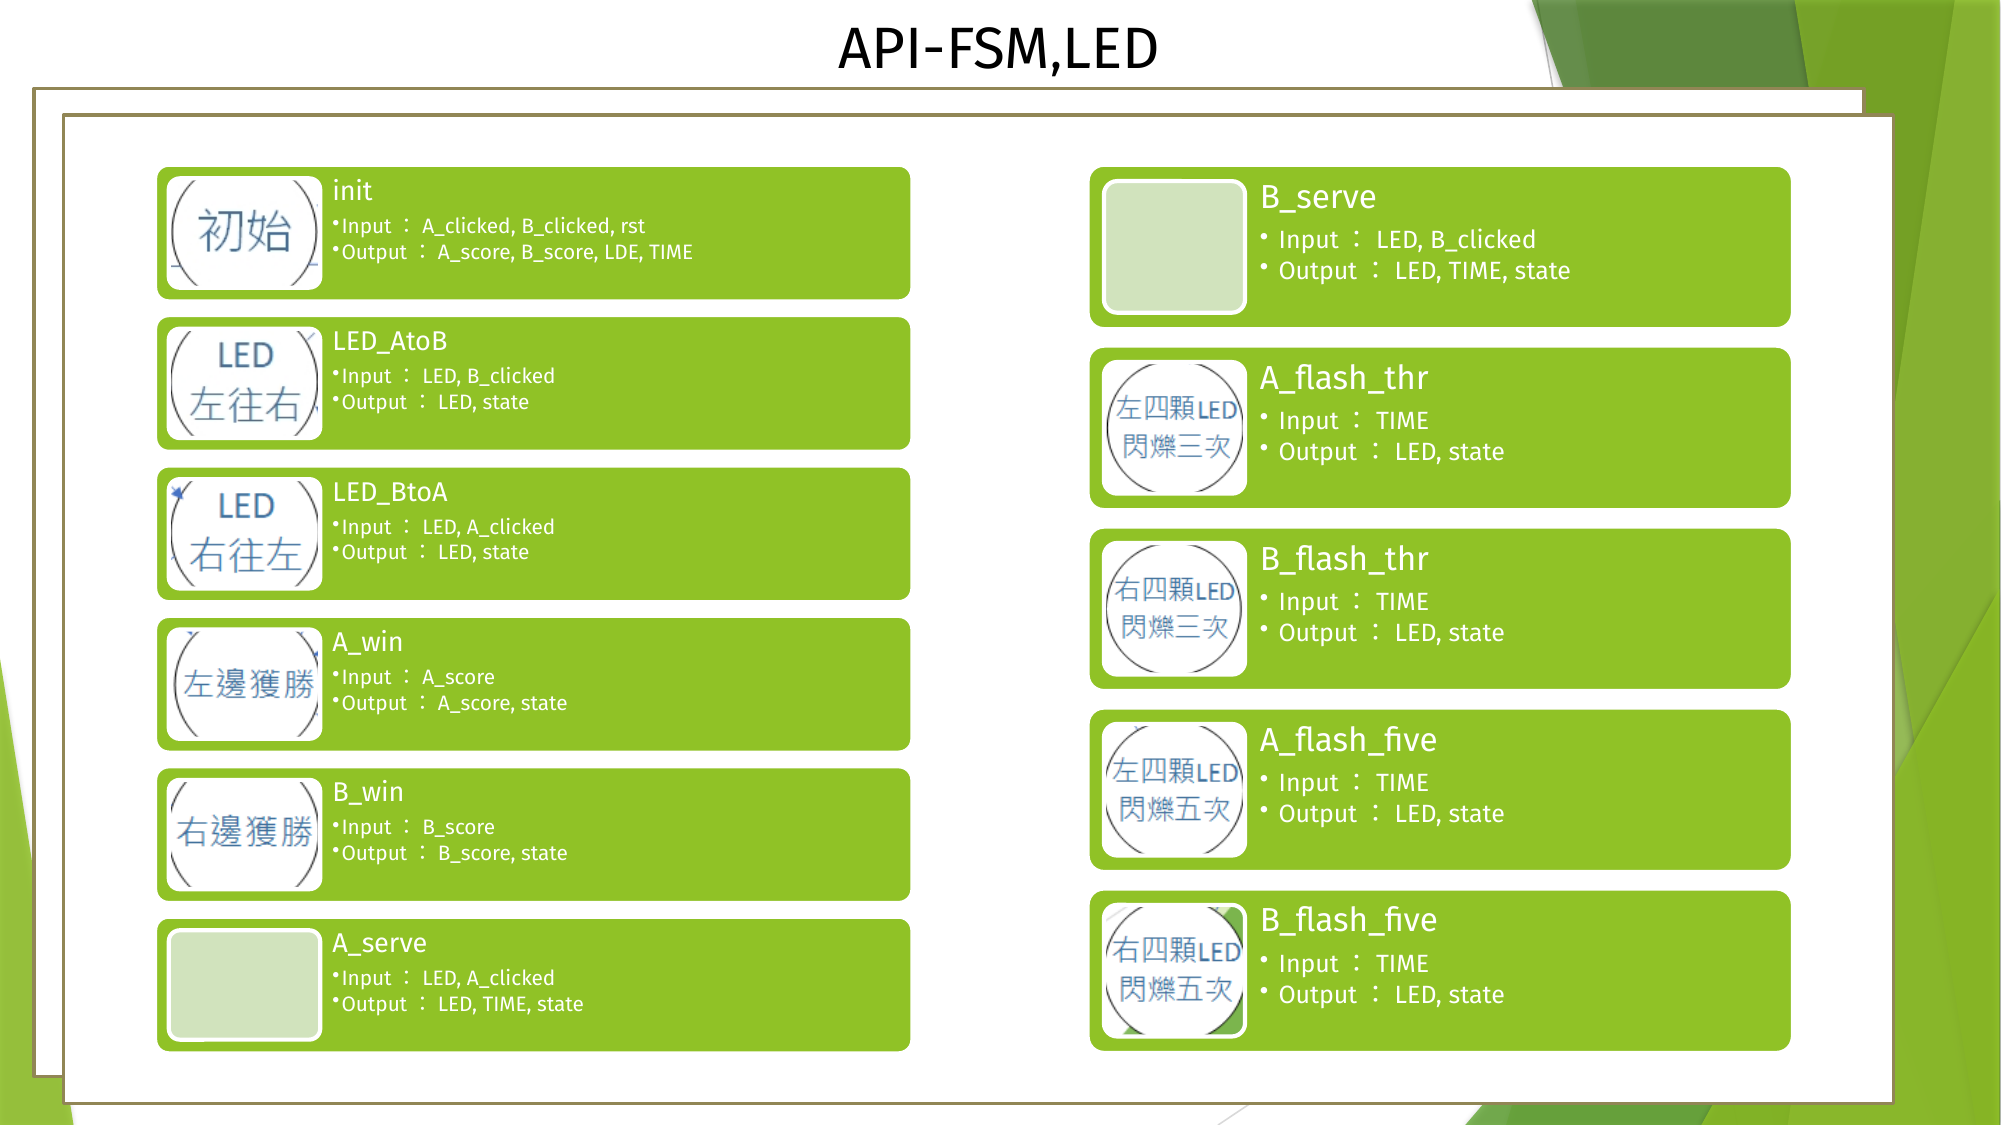

API-FSM,LED

init
Input：A_clicked, B_clicked, rst
Output：A_score, B_score, LDE, TIME
LED_AtoB
Input：LED, B_clicked
Output：LED, state
LED_BtoA
Input：LED, A_clicked
Output：LED, state
A_win
Input：A_score
Output：A_score, state
B_win
Input：B_score
Output：B_score, state
A_serve
Input：LED, A_clicked
Output：LED, TIME, state
B_serve
Input：LED, B_clicked
Output：LED, TIME, state
A_flash_thr
Input：TIME
Output：LED, state
B_flash_thr
Input：TIME
Output：LED, state
A_flash_five
Input：TIME
Output：LED, state
B_flash_five
Input：TIME
Output：LED, state